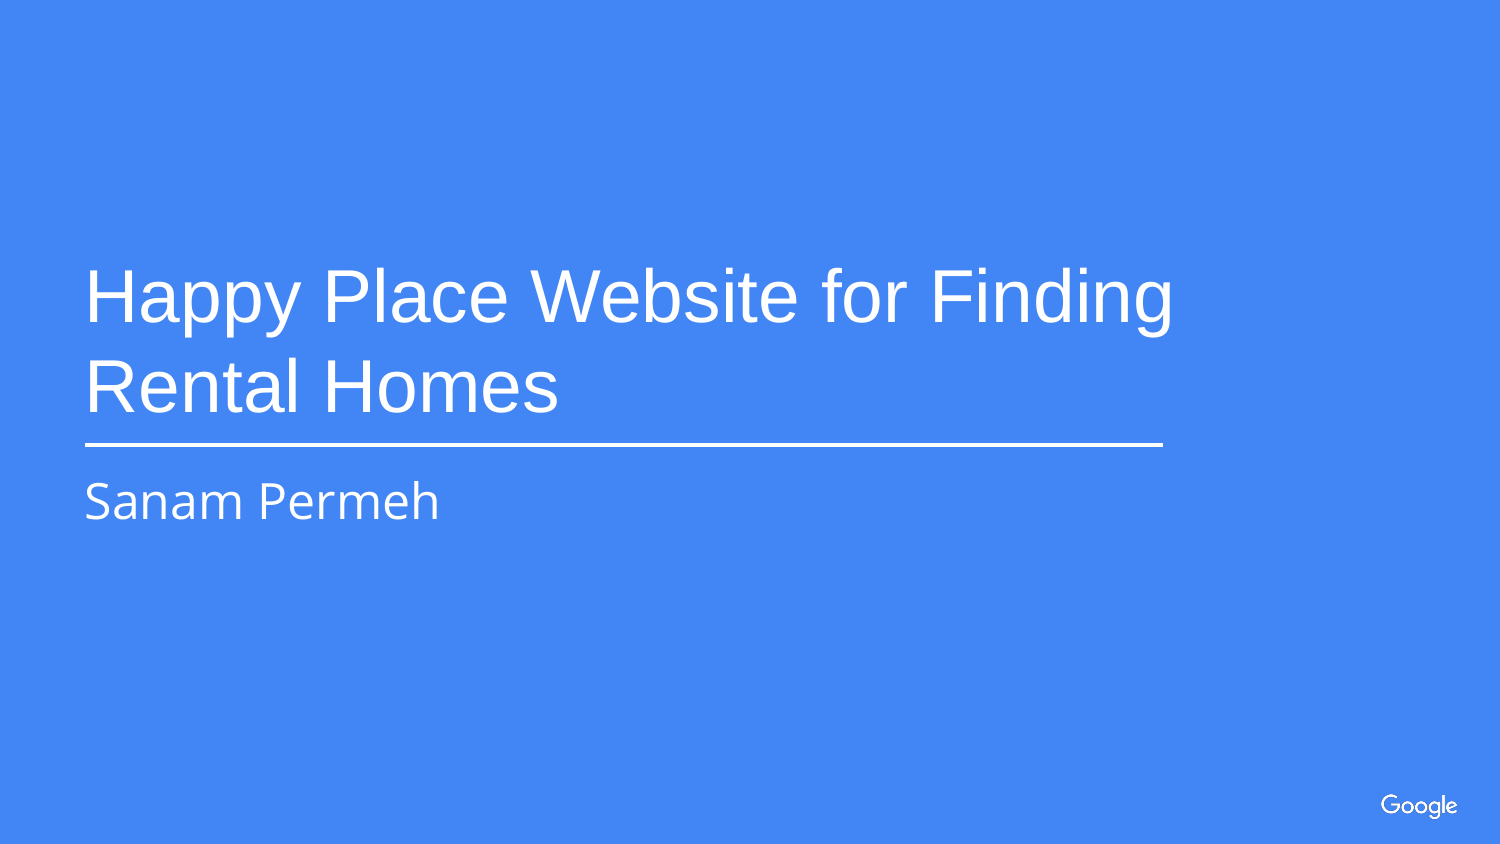

Happy Place Website for Finding Rental Homes
Sanam Permeh